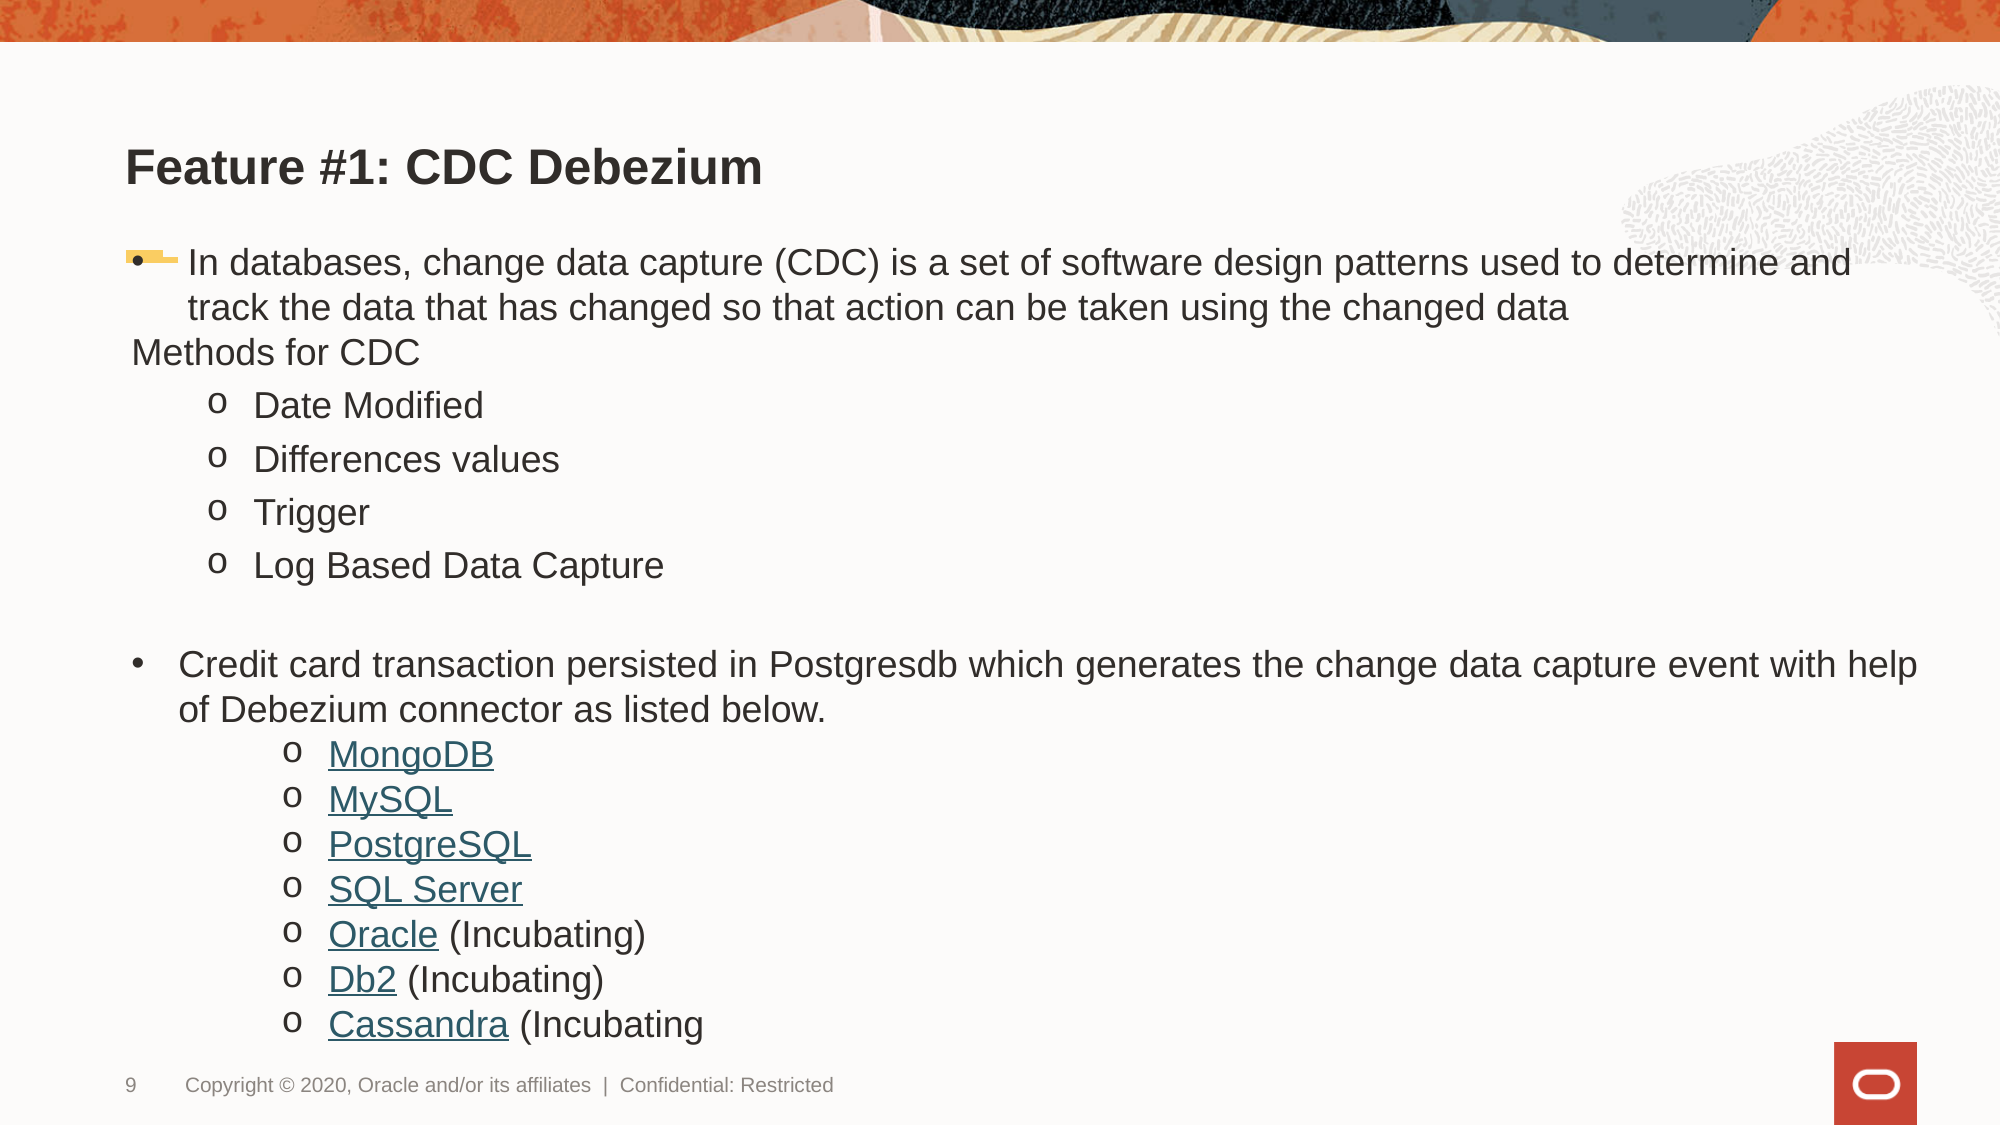

Feature #1: CDC Debezium
In databases, change data capture (CDC) is a set of software design patterns used to determine and track the data that has changed so that action can be taken using the changed data
Methods for CDC
Date Modified
Differences values
Trigger
Log Based Data Capture

Credit card transaction persisted in Postgresdb which generates the change data capture event with help of Debezium connector as listed below.
MongoDB
MySQL
PostgreSQL
SQL Server
Oracle (Incubating)
Db2 (Incubating)
Cassandra (Incubating
9
Copyright © 2020, Oracle and/or its affiliates  |  Confidential: Restricted